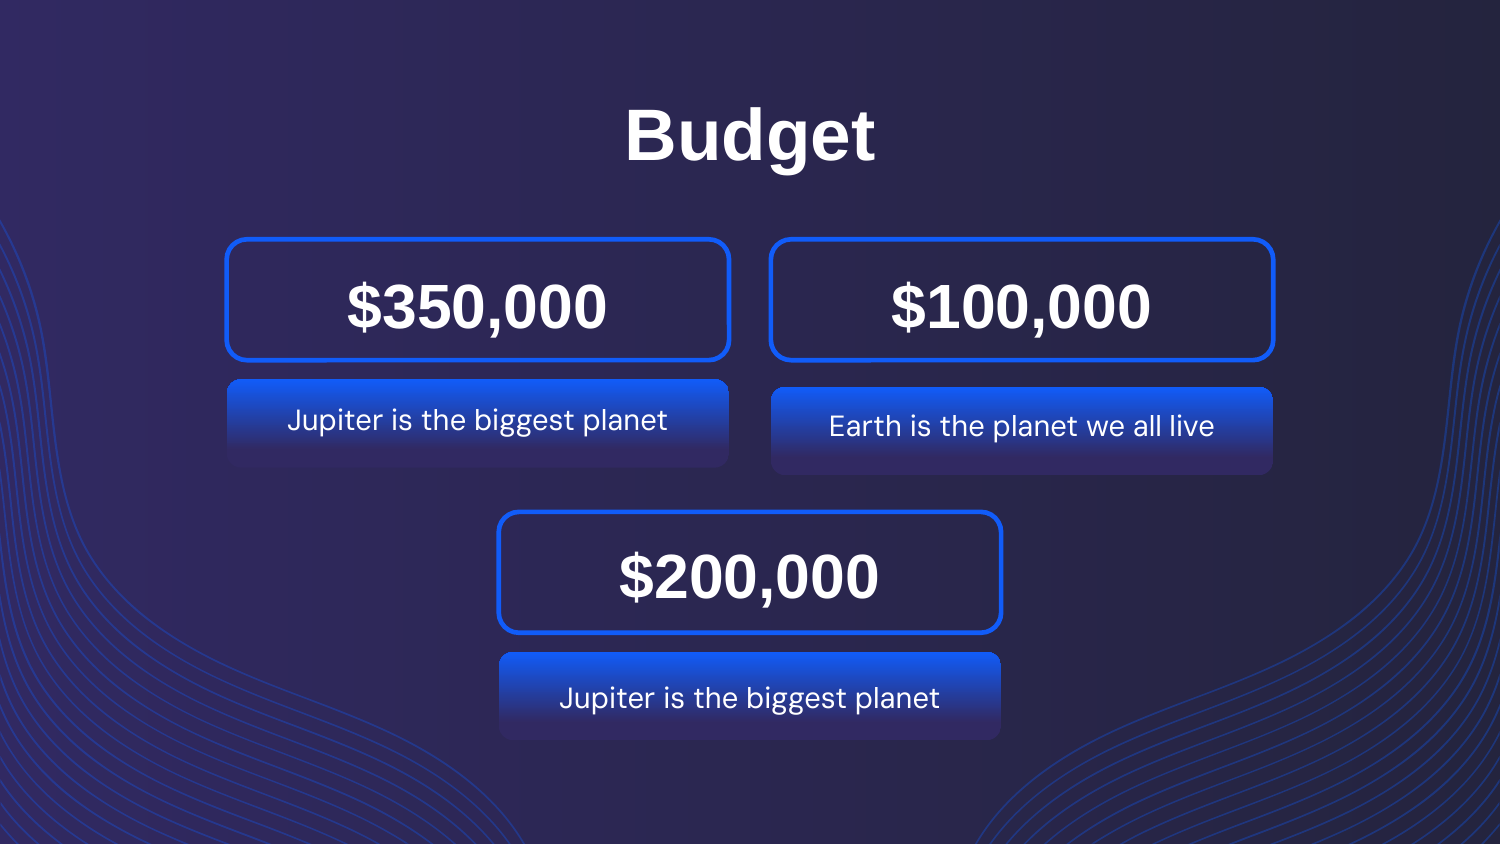

Budget
# $350,000
$100,000
Jupiter is the biggest planet
Earth is the planet we all live
$200,000
Jupiter is the biggest planet